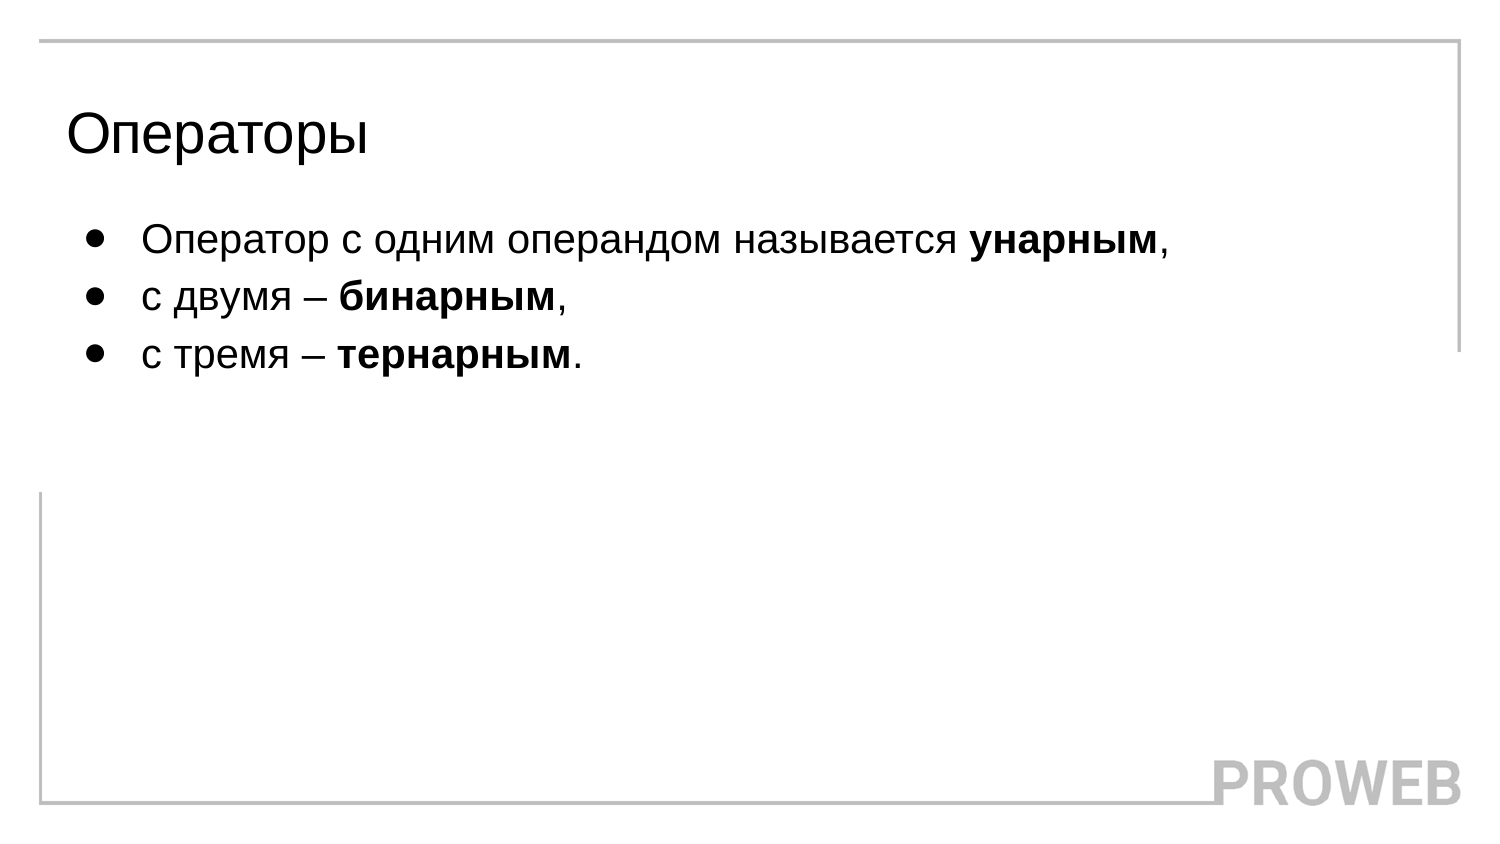

# Операторы
Оператор с одним операндом называется унарным,
с двумя – бинарным,
с тремя – тернарным.